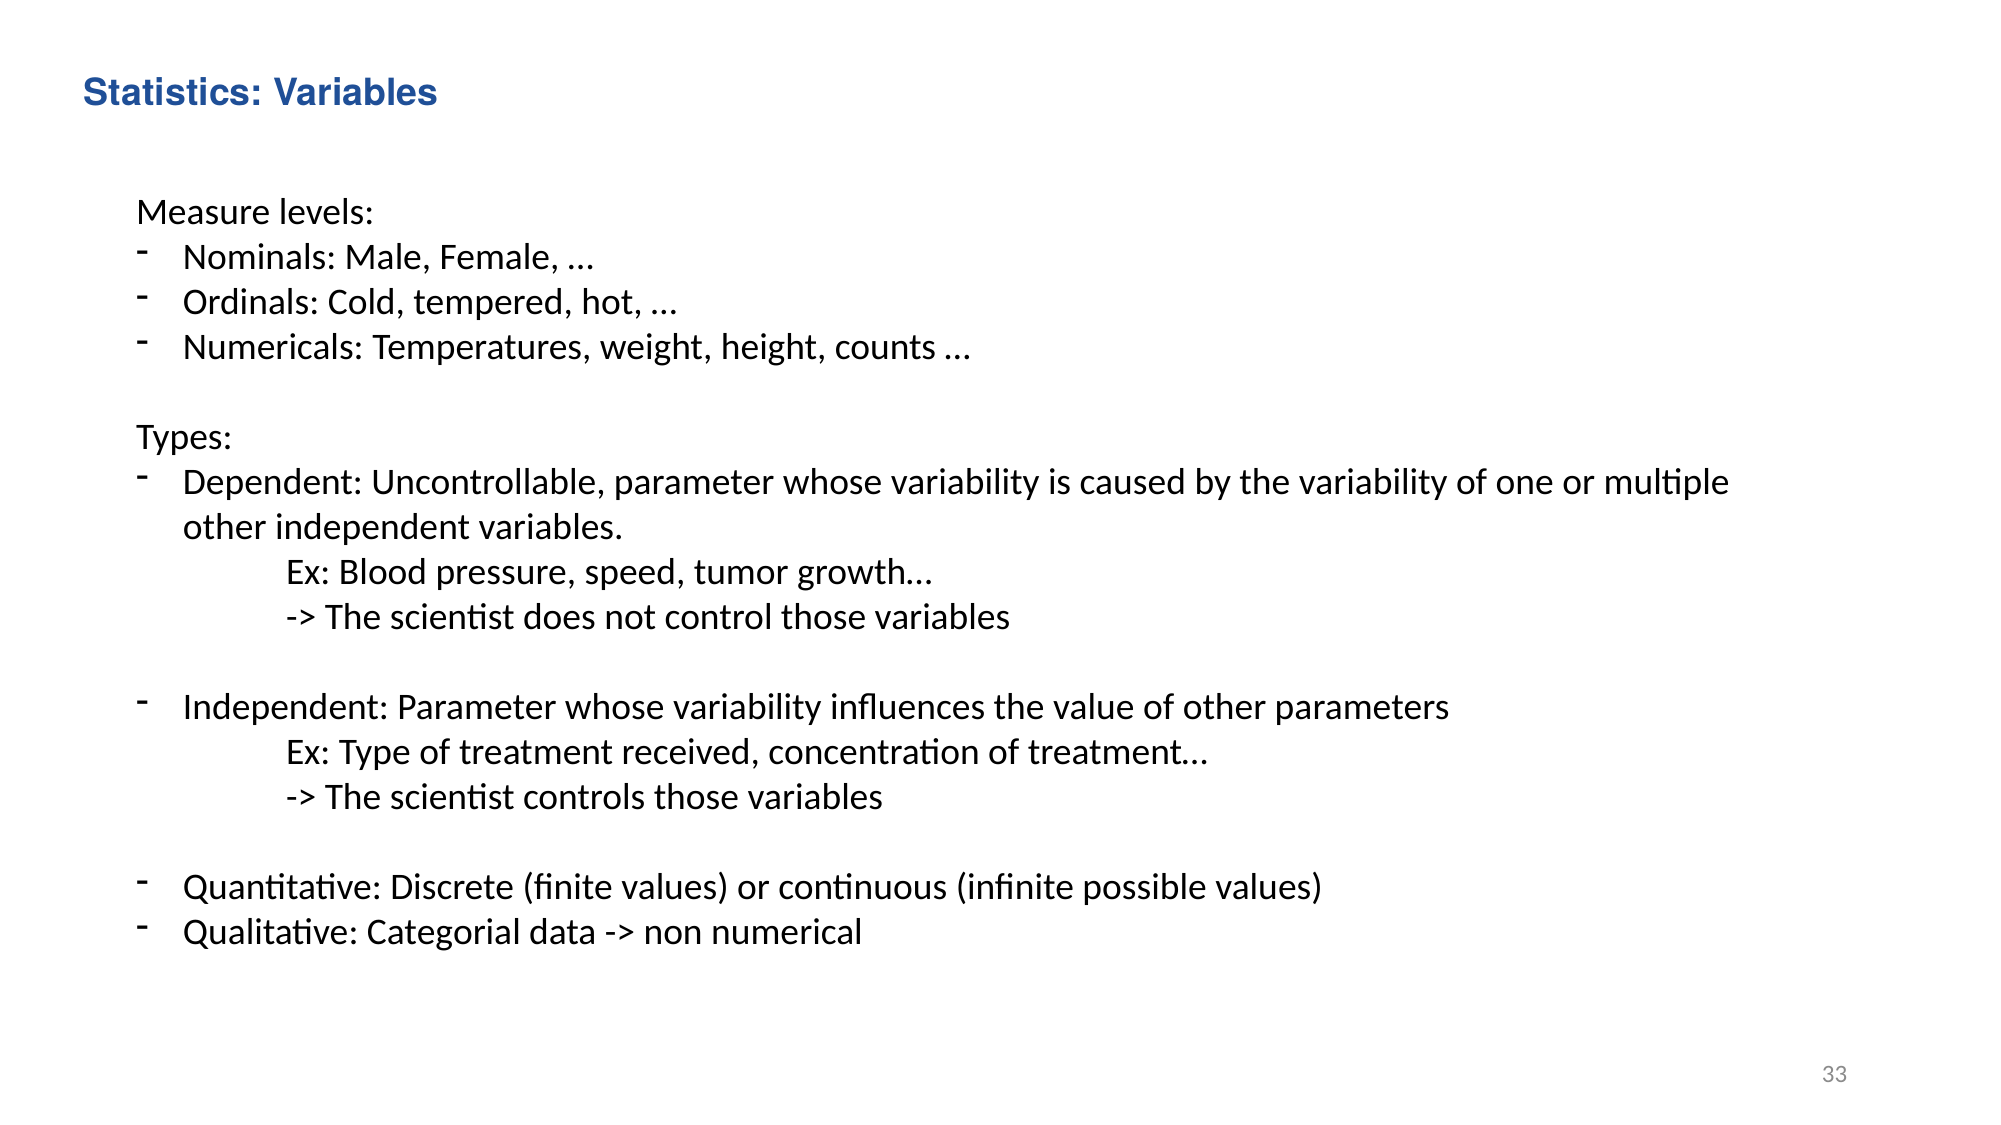

Statistics: Variables
Measure levels:
Nominals: Male, Female, …
Ordinals: Cold, tempered, hot, …
Numericals: Temperatures, weight, height, counts …

Types:
Dependent: Uncontrollable, parameter whose variability is caused by the variability of one or multiple other independent variables.
	Ex: Blood pressure, speed, tumor growth…
	-> The scientist does not control those variables

Independent: Parameter whose variability influences the value of other parameters
Ex: Type of treatment received, concentration of treatment…
-> The scientist controls those variables

Quantitative: Discrete (finite values) or continuous (infinite possible values)
Qualitative: Categorial data -> non numerical

33